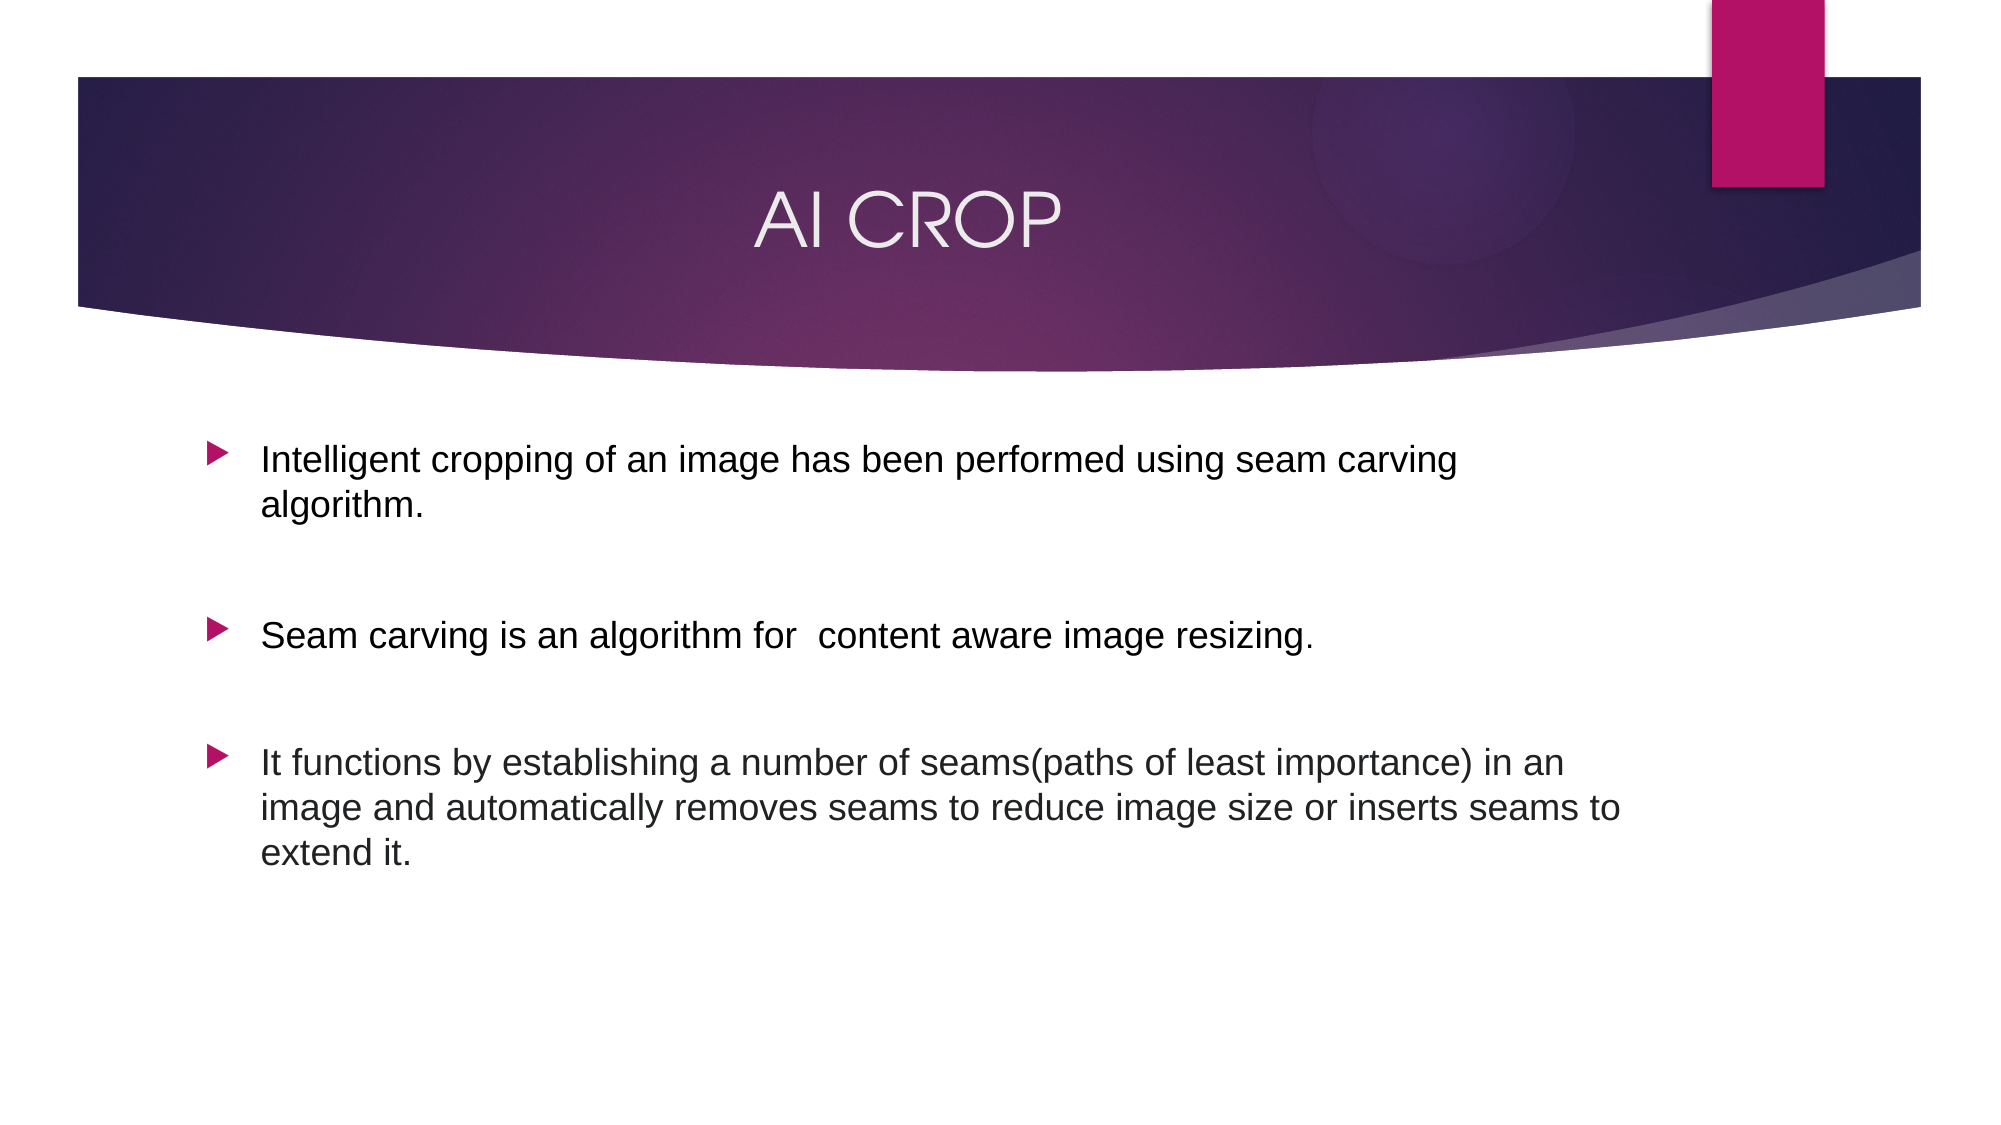

# AI CROP
Intelligent cropping of an image has been performed using seam carving algorithm.

Seam carving is an algorithm for  content aware image resizing.

It functions by establishing a number of seams(paths of least importance) in an image and automatically removes seams to reduce image size or inserts seams to extend it.